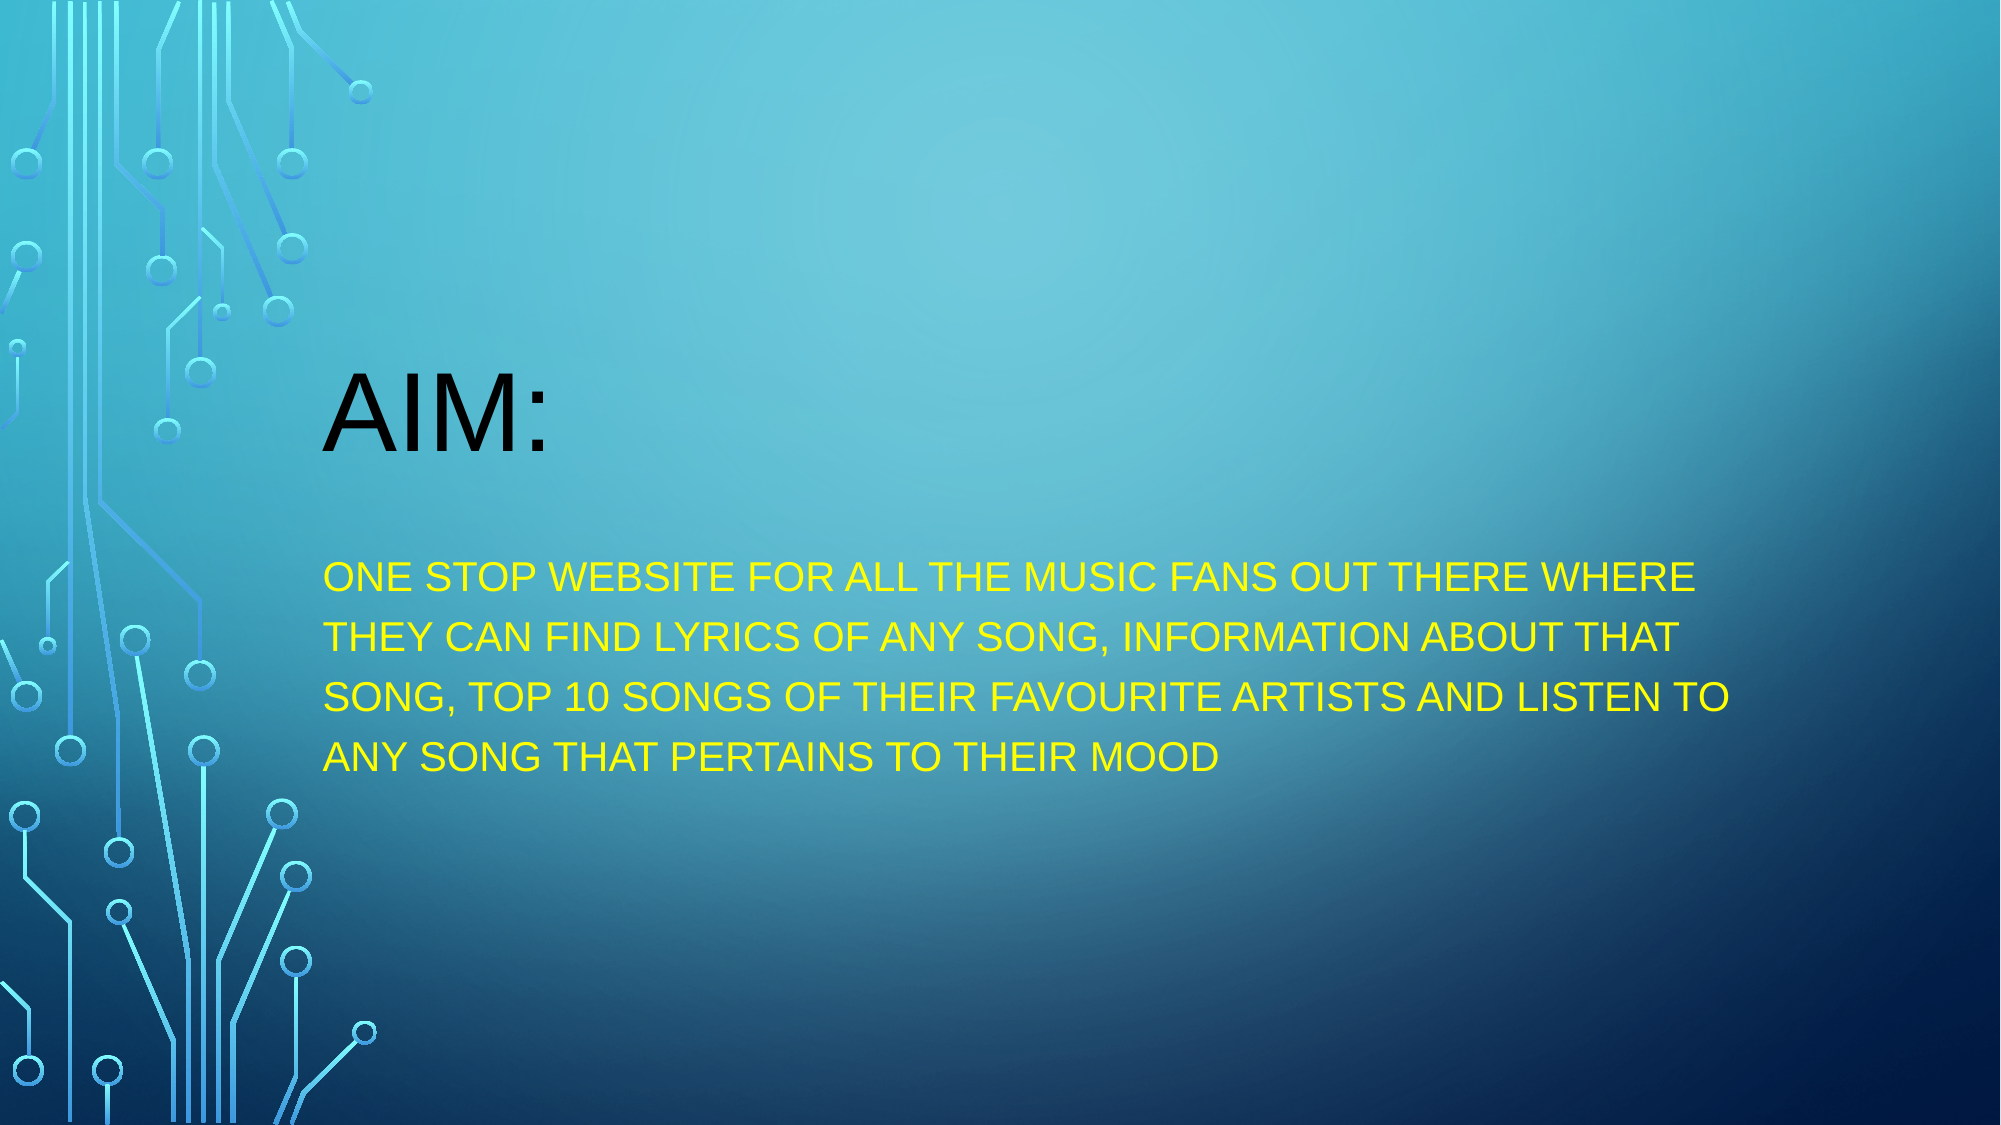

# AIM:
One stop website for all the music fans out there where they can find lyrics of any song, information about that song, top 10 songs of their favourite artists and listen to any song that pertains to their mood